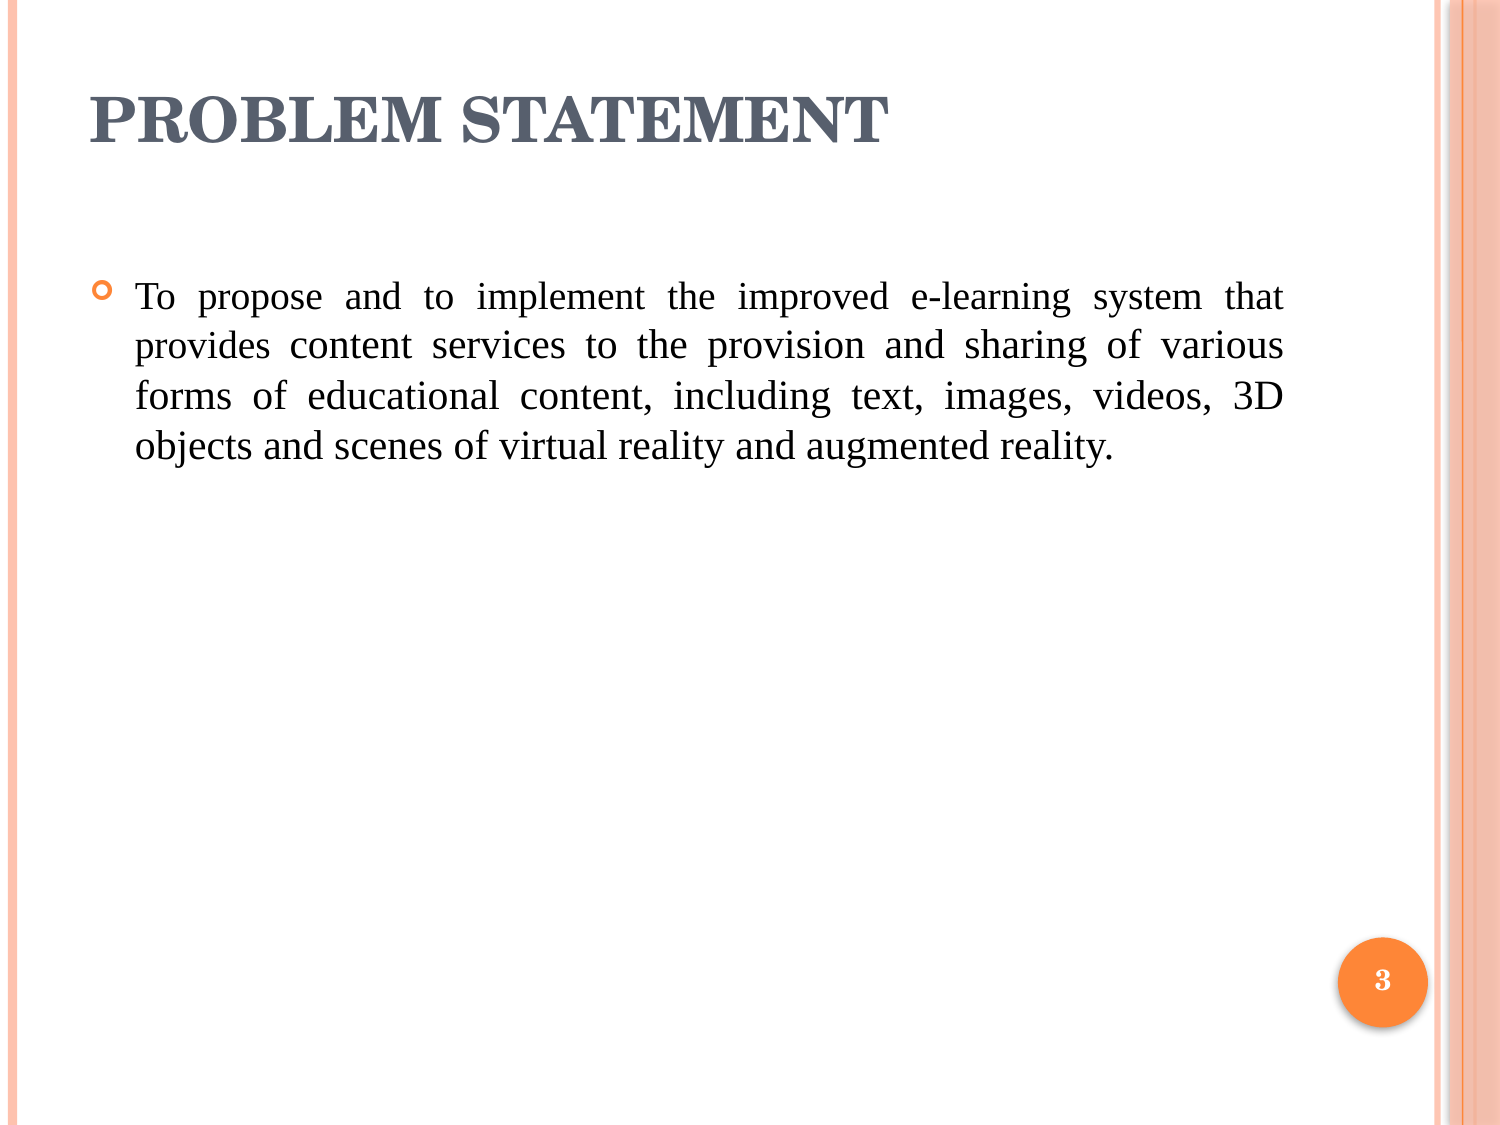

# Problem statement
To propose and to implement the improved e-learning system that provides content services to the provision and sharing of various forms of educational content, including text, images, videos, 3D objects and scenes of virtual reality and augmented reality.

3